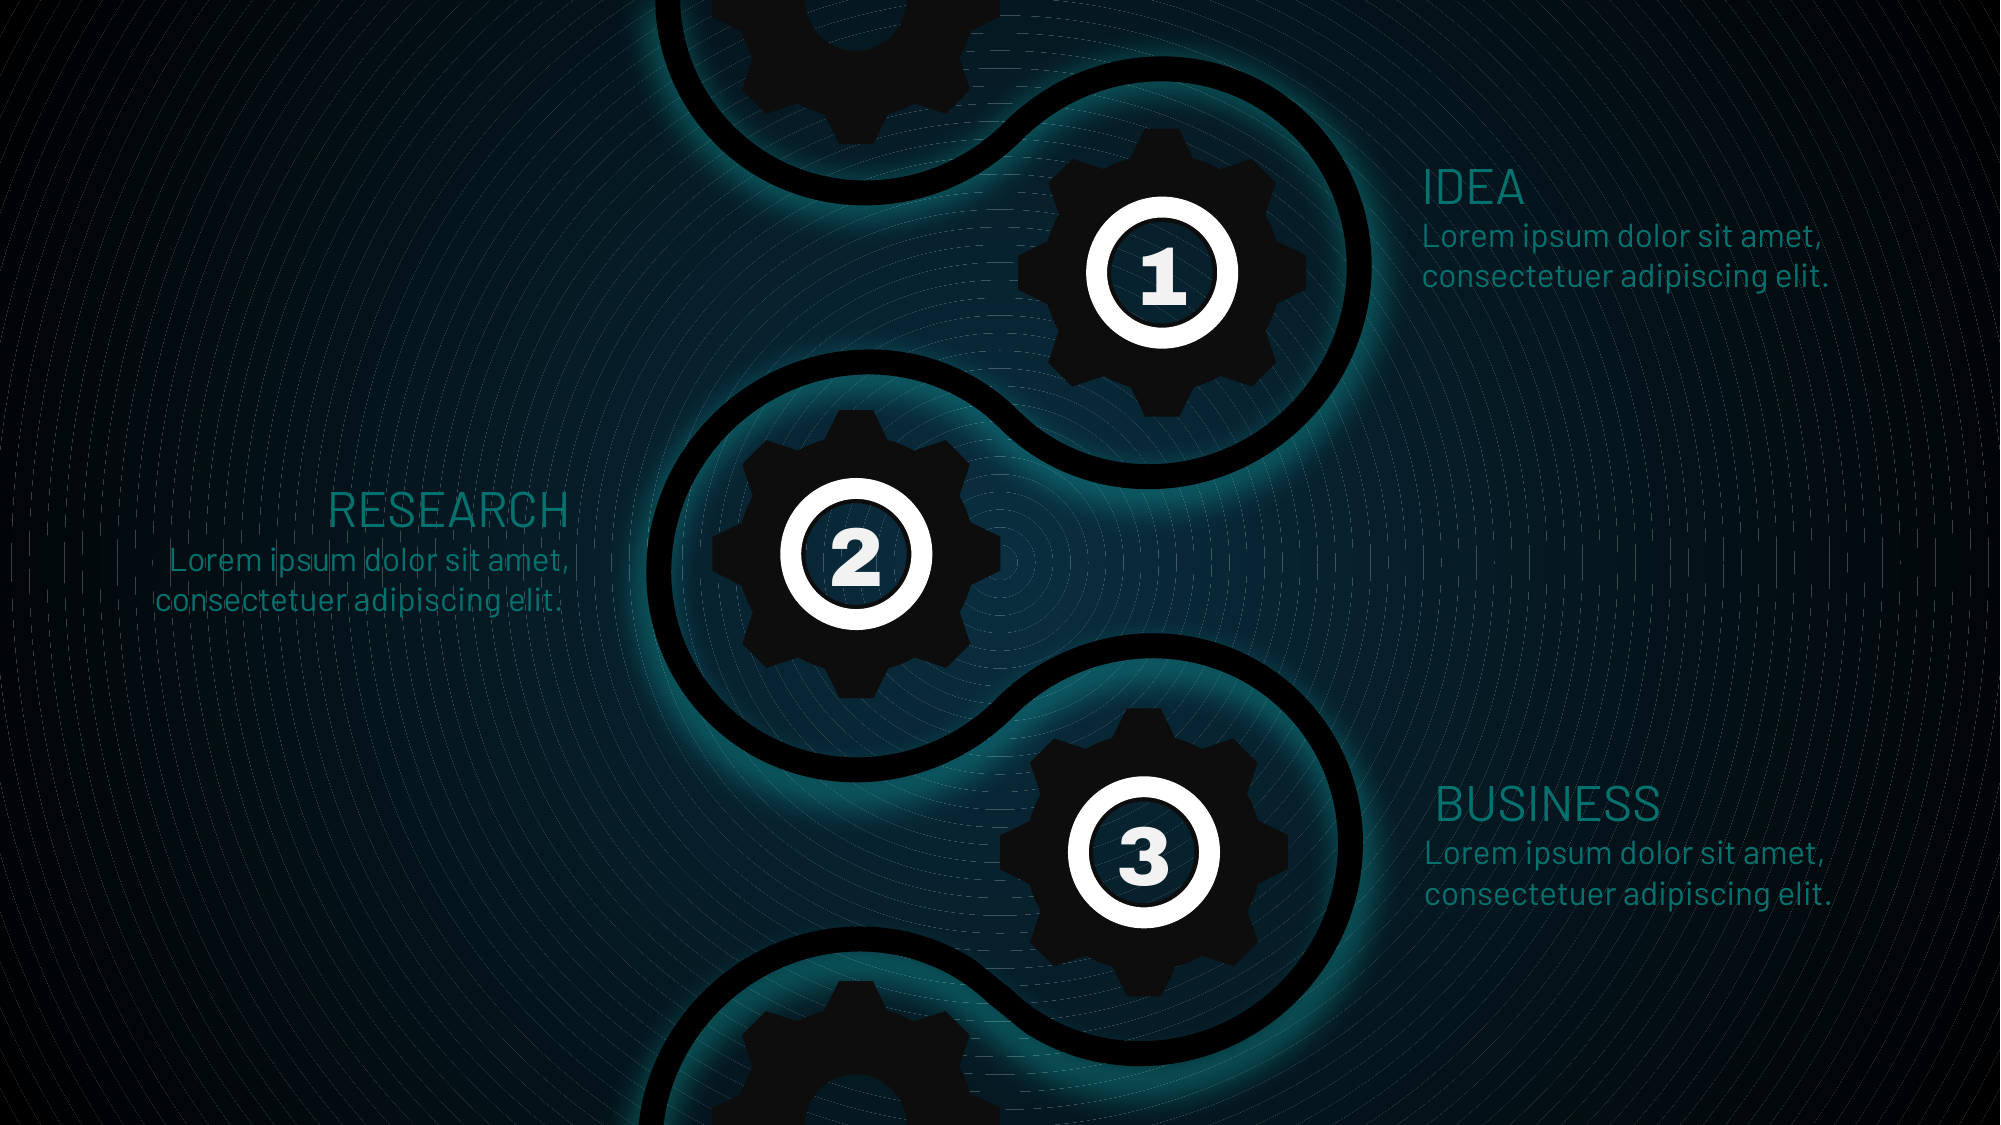

IDEA
Lorem ipsum dolor sit amet, consectetuer adipiscing elit.

1

 RESEARCH
Lorem ipsum dolor sit amet, consectetuer adipiscing elit.

2

 BUSINESS
Lorem ipsum dolor sit amet, consectetuer adipiscing elit.

3